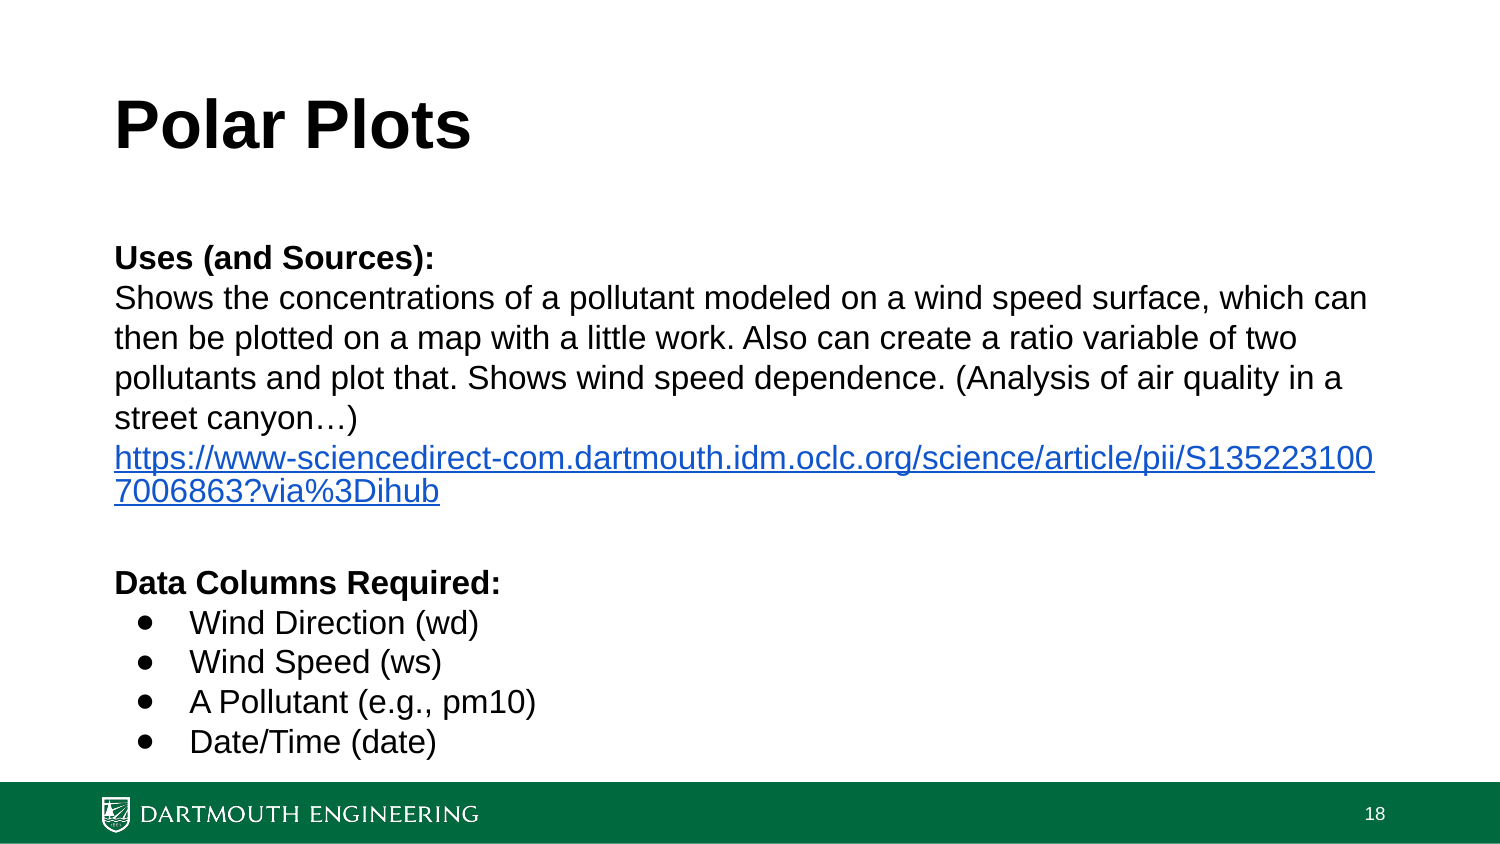

# Polar Plots
Uses (and Sources):
Shows the concentrations of a pollutant modeled on a wind speed surface, which can then be plotted on a map with a little work. Also can create a ratio variable of two pollutants and plot that. Shows wind speed dependence. (Analysis of air quality in a street canyon…)
https://www-sciencedirect-com.dartmouth.idm.oclc.org/science/article/pii/S1352231007006863?via%3Dihub

Data Columns Required:
Wind Direction (wd)
Wind Speed (ws)
A Pollutant (e.g., pm10)
Date/Time (date)

18